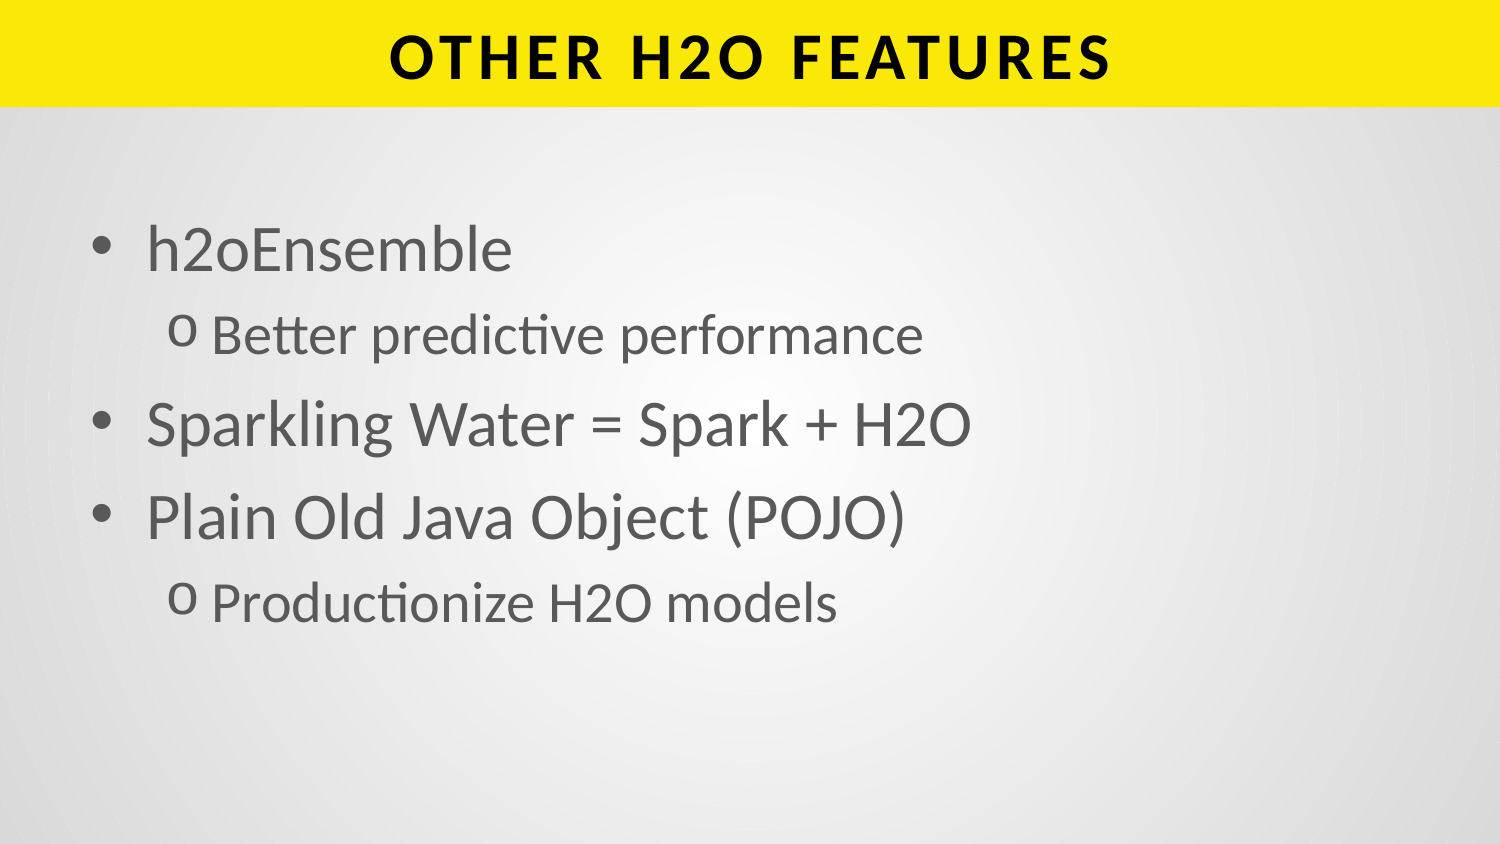

# OTHER H2O FEATURES
h2oEnsemble
Better predictive performance
Sparkling Water = Spark + H2O
Plain Old Java Object (POJO)
Productionize H2O models